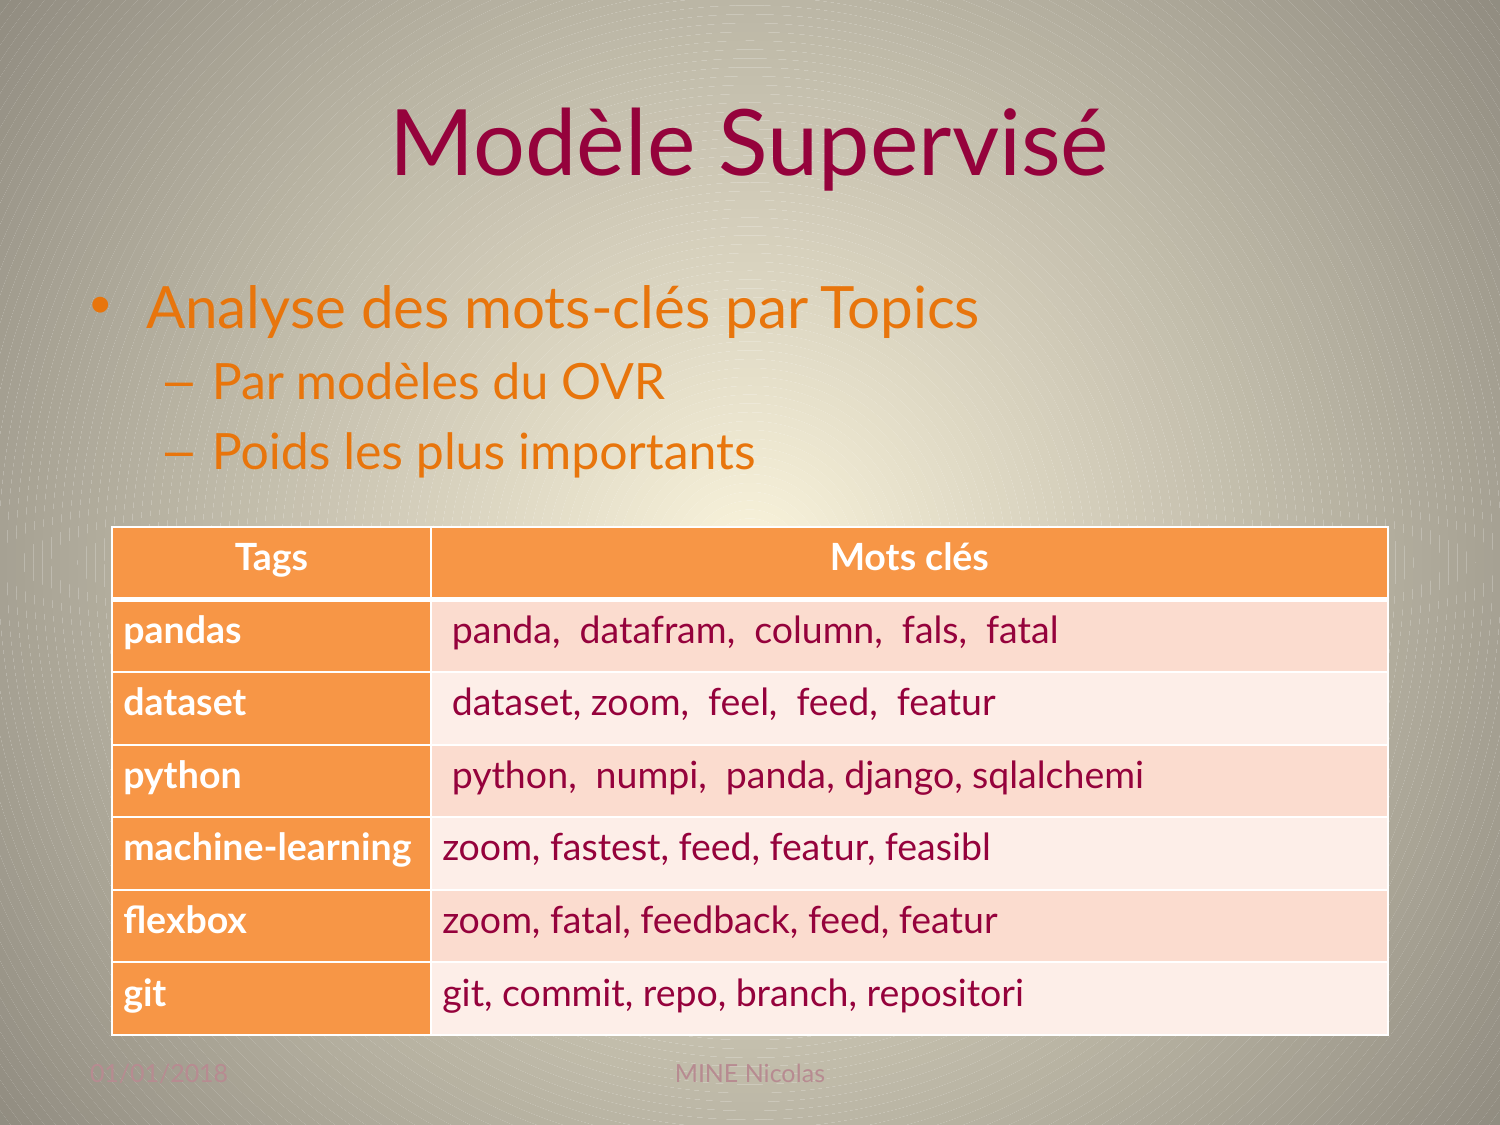

# Modèle Supervisé
Analyse des mots-clés par Topics
Par modèles du OVR
Poids les plus importants

| Tags | Mots clés |
| --- | --- |
| pandas | panda, datafram, column, fals, fatal |
| dataset | dataset, zoom, feel, feed, featur |
| python | python, numpi, panda, django, sqlalchemi |
| machine-learning | zoom, fastest, feed, featur, feasibl |
| flexbox | zoom, fatal, feedback, feed, featur |
| git | git, commit, repo, branch, repositori |
01/01/2018
MINE Nicolas